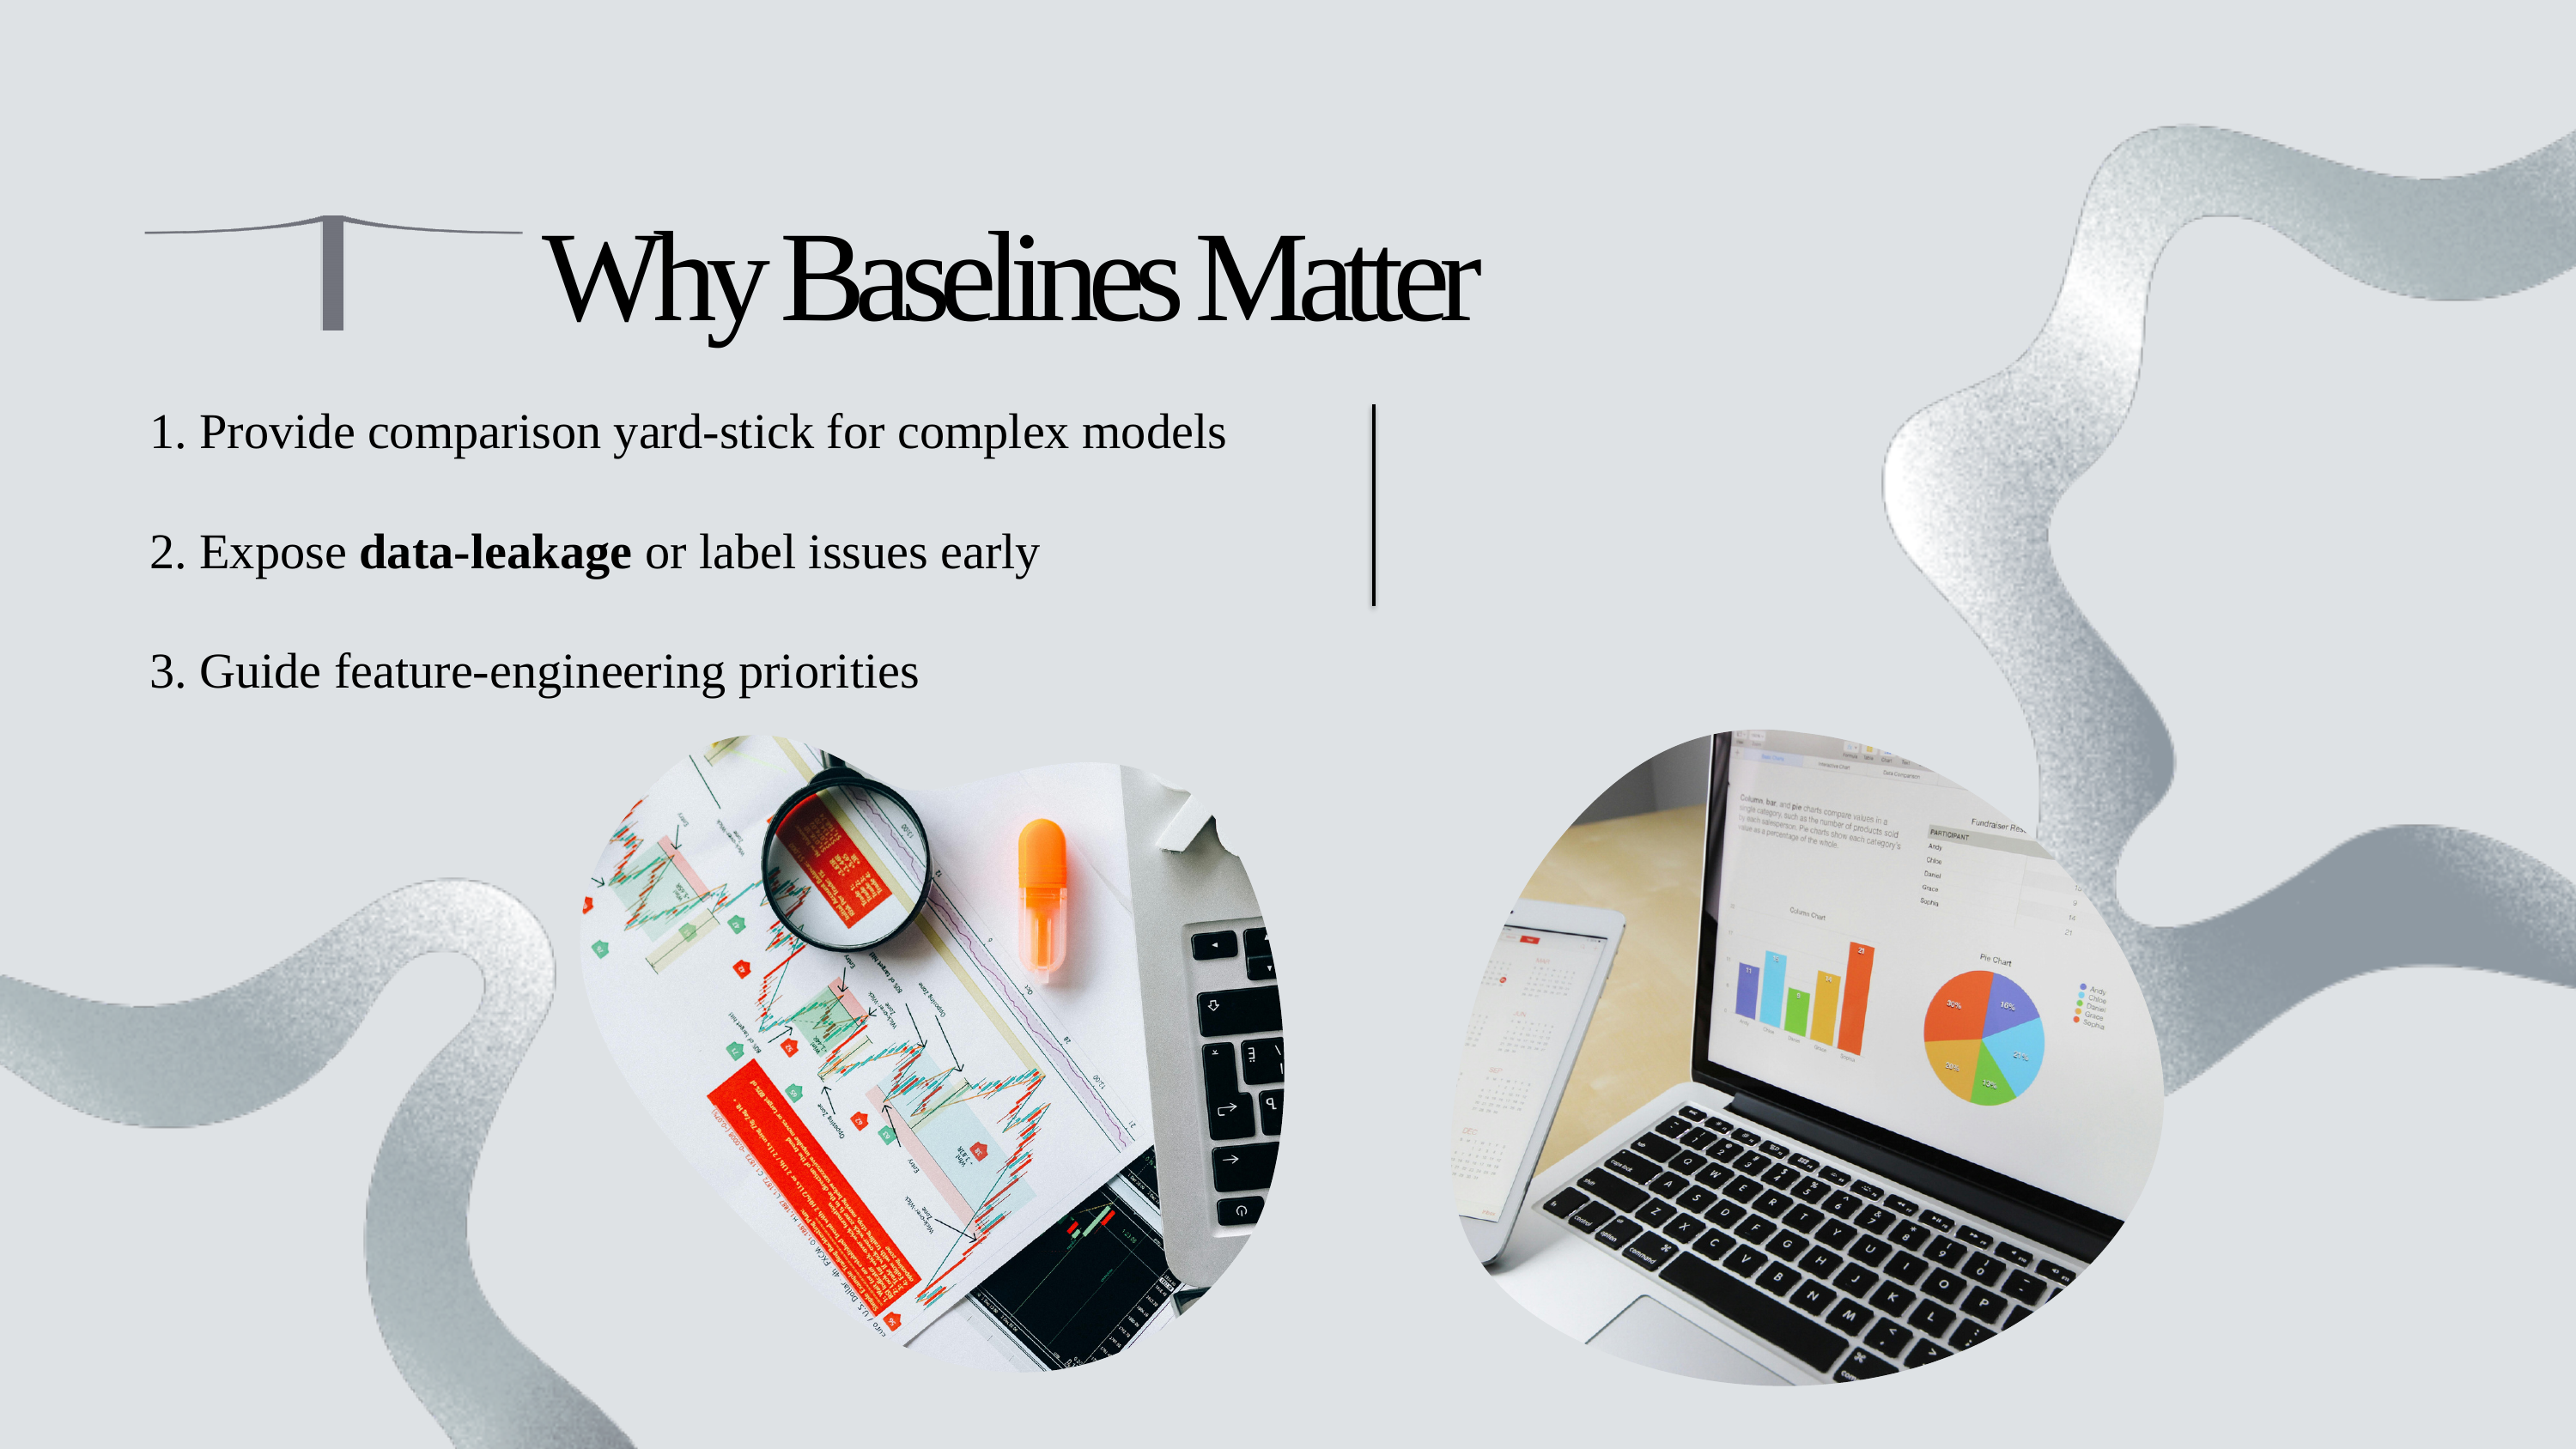

Why Baselines Matter
1. Provide comparison yard-stick for complex models
2. Expose data-leakage or label issues early
3. Guide feature-engineering priorities